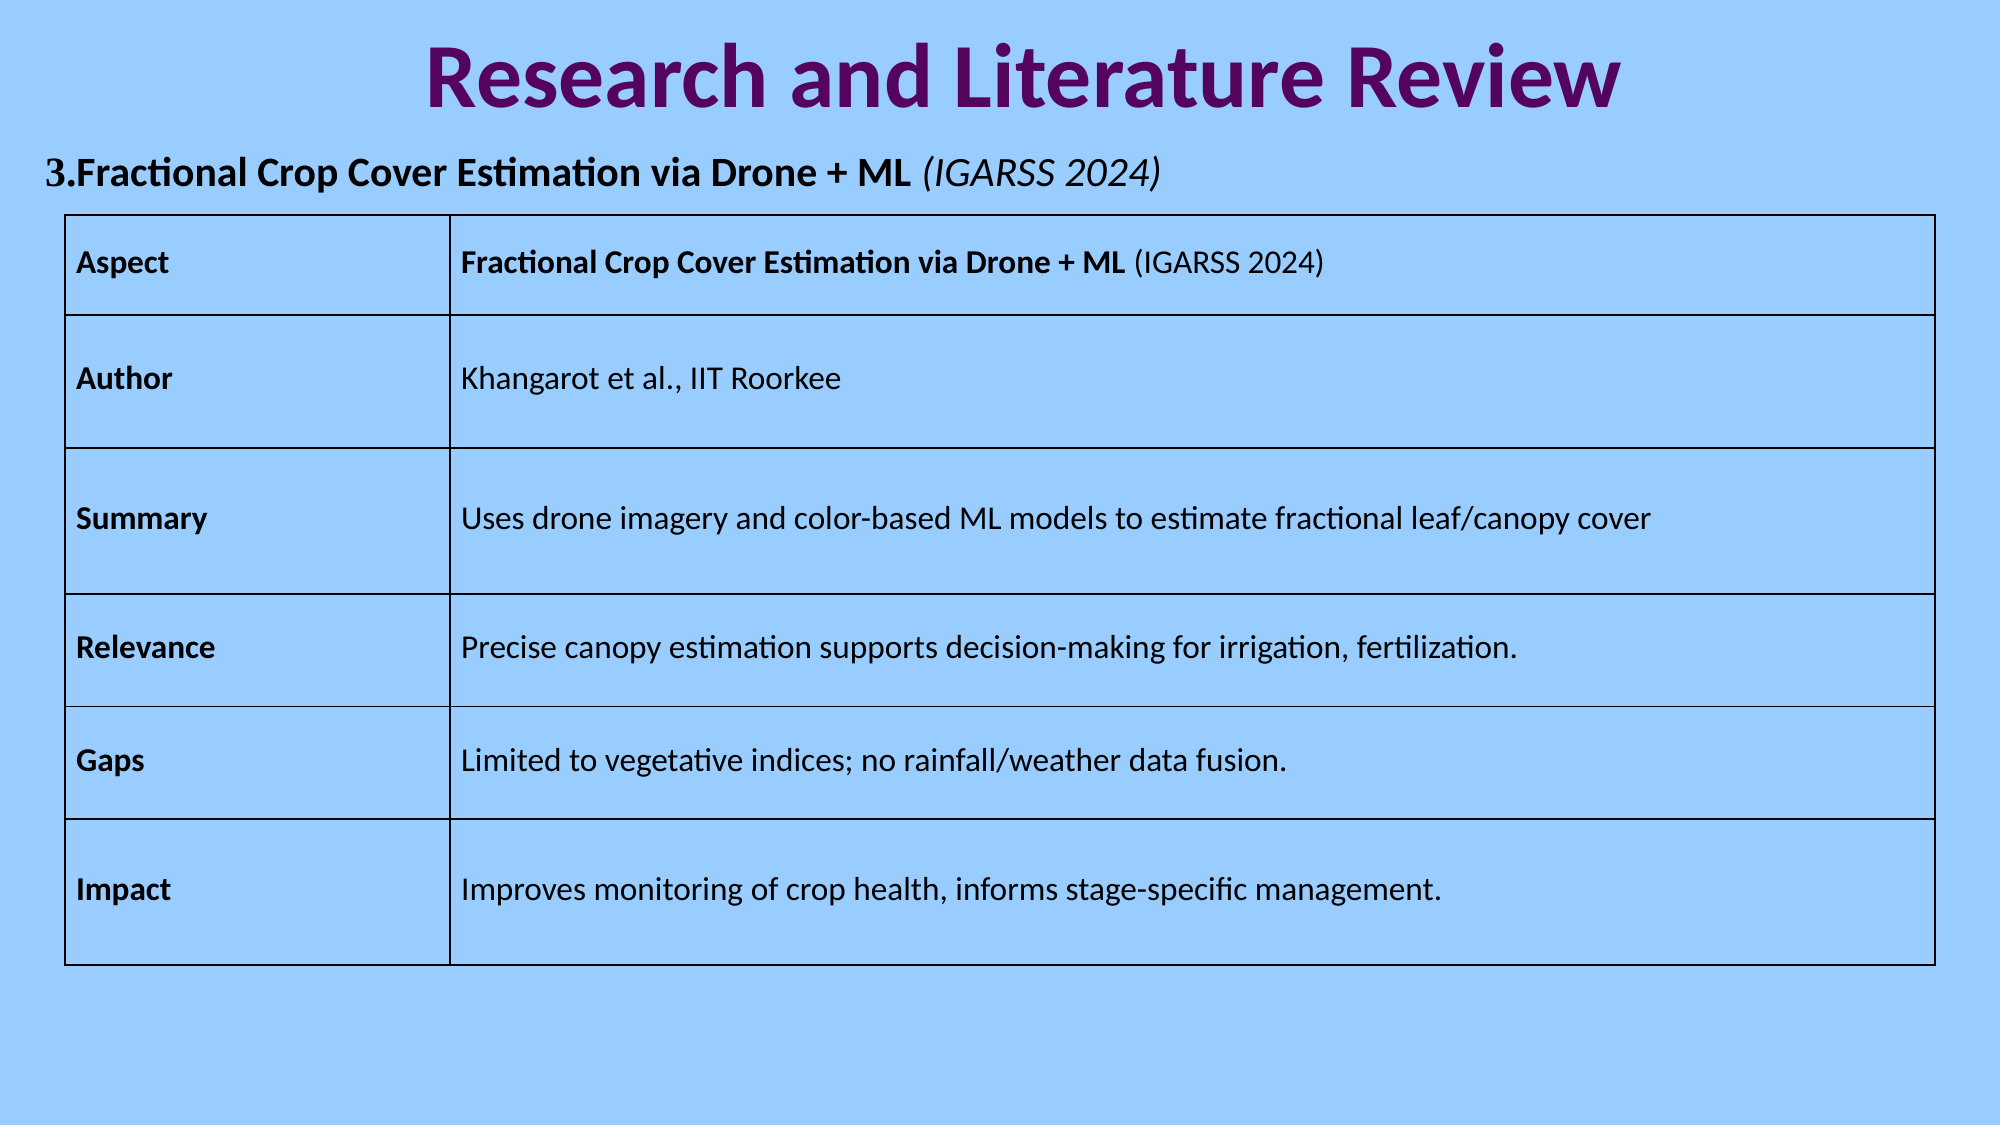

# Research and Literature Review
3.Fractional Crop Cover Estimation via Drone + ML (IGARSS 2024)
| Aspect | Fractional Crop Cover Estimation via Drone + ML (IGARSS 2024) |
| --- | --- |
| Author | Khangarot et al., IIT Roorkee |
| Summary | Uses drone imagery and color-based ML models to estimate fractional leaf/canopy cover |
| Relevance | Precise canopy estimation supports decision-making for irrigation, fertilization. |
| Gaps | Limited to vegetative indices; no rainfall/weather data fusion. |
| Impact | Improves monitoring of crop health, informs stage-specific management. |